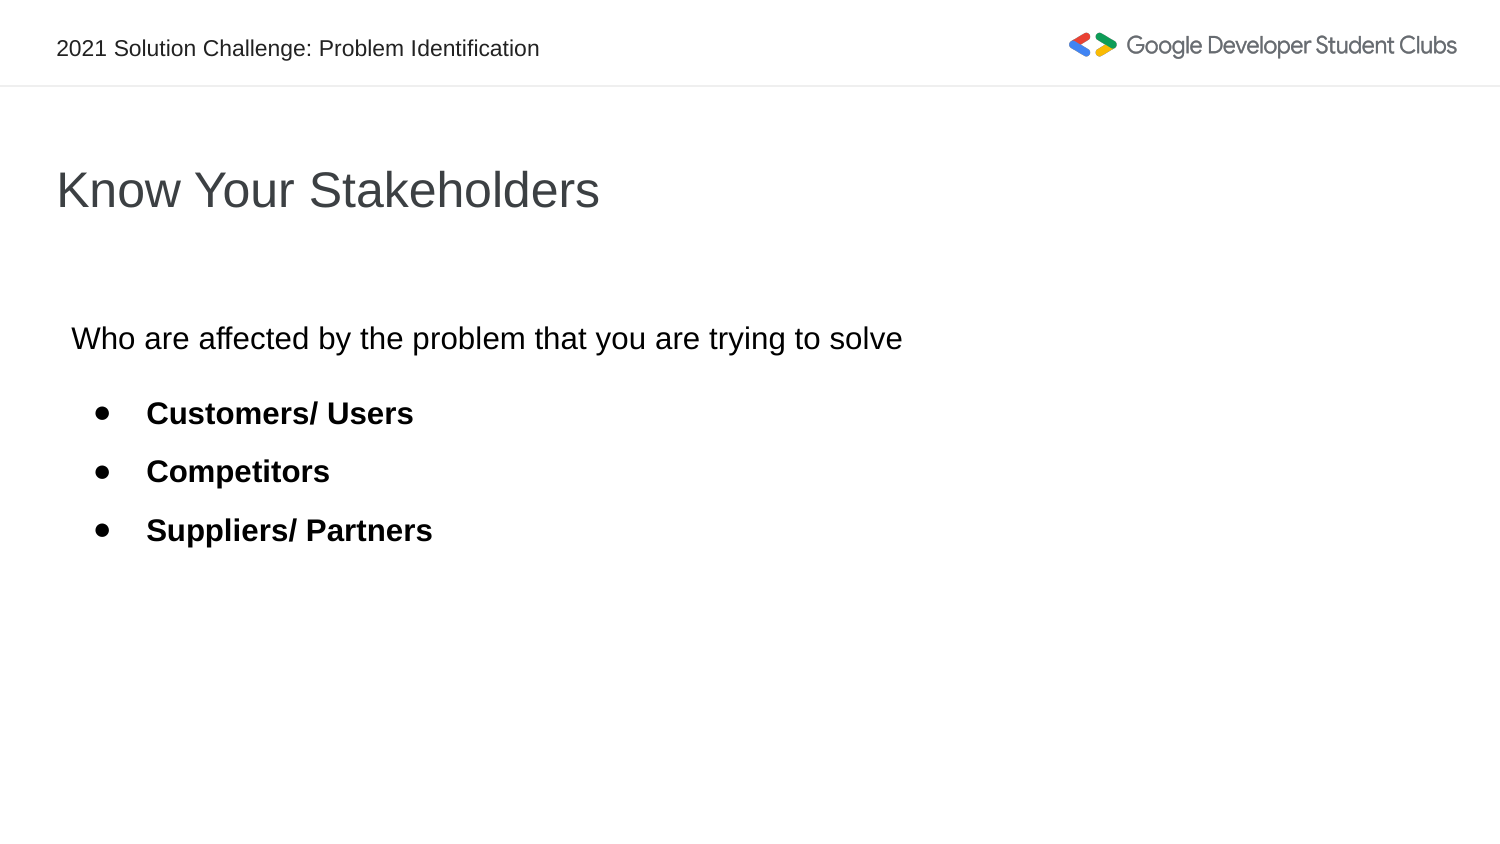

Know Your Stakeholders
Who are affected by the problem that you are trying to solve
Customers/ Users
Competitors
Suppliers/ Partners